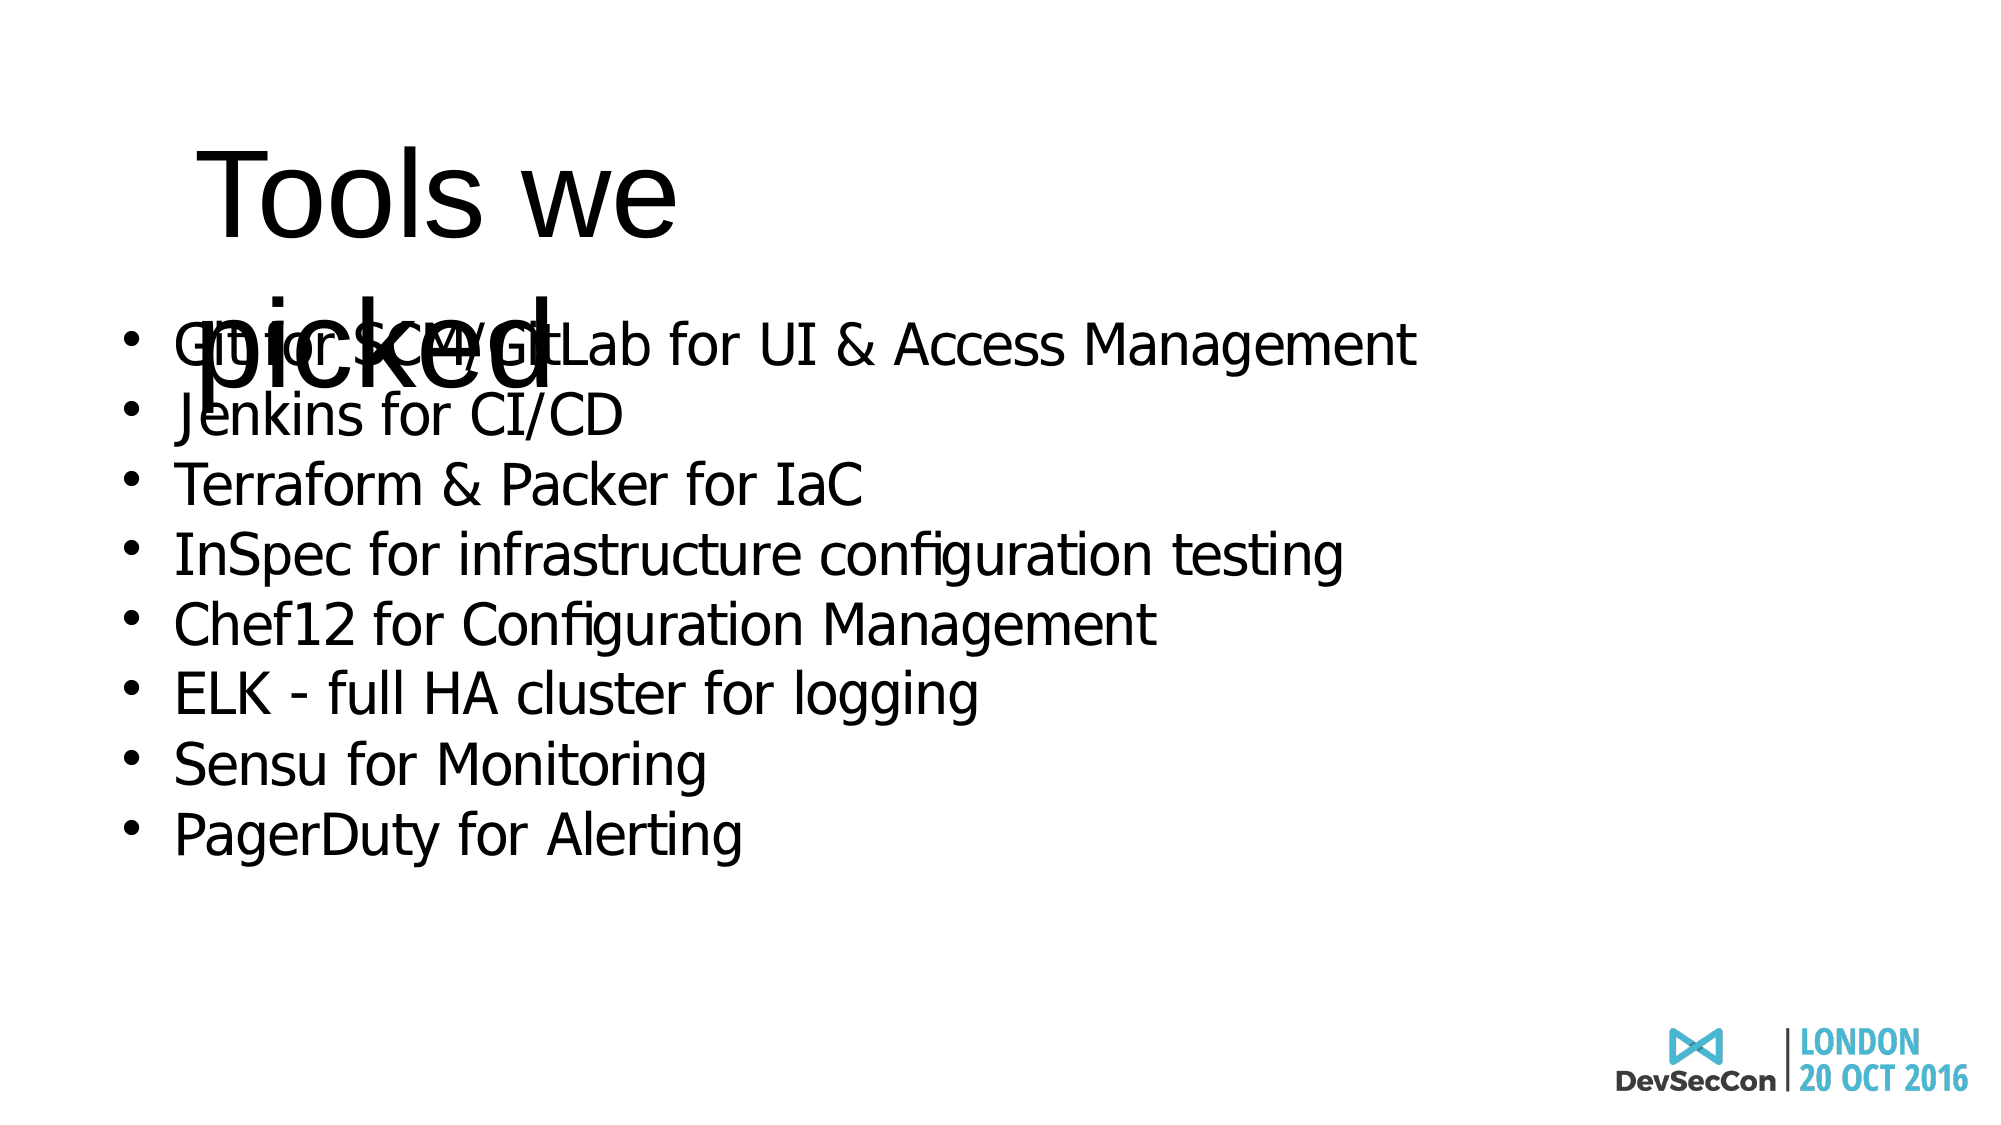

Tools we picked
Git for SCM/GitLab for UI & Access Management
Jenkins for CI/CD
Terraform & Packer for IaC
InSpec for infrastructure configuration testing
Chef12 for Configuration Management
ELK - full HA cluster for logging
Sensu for Monitoring
PagerDuty for Alerting